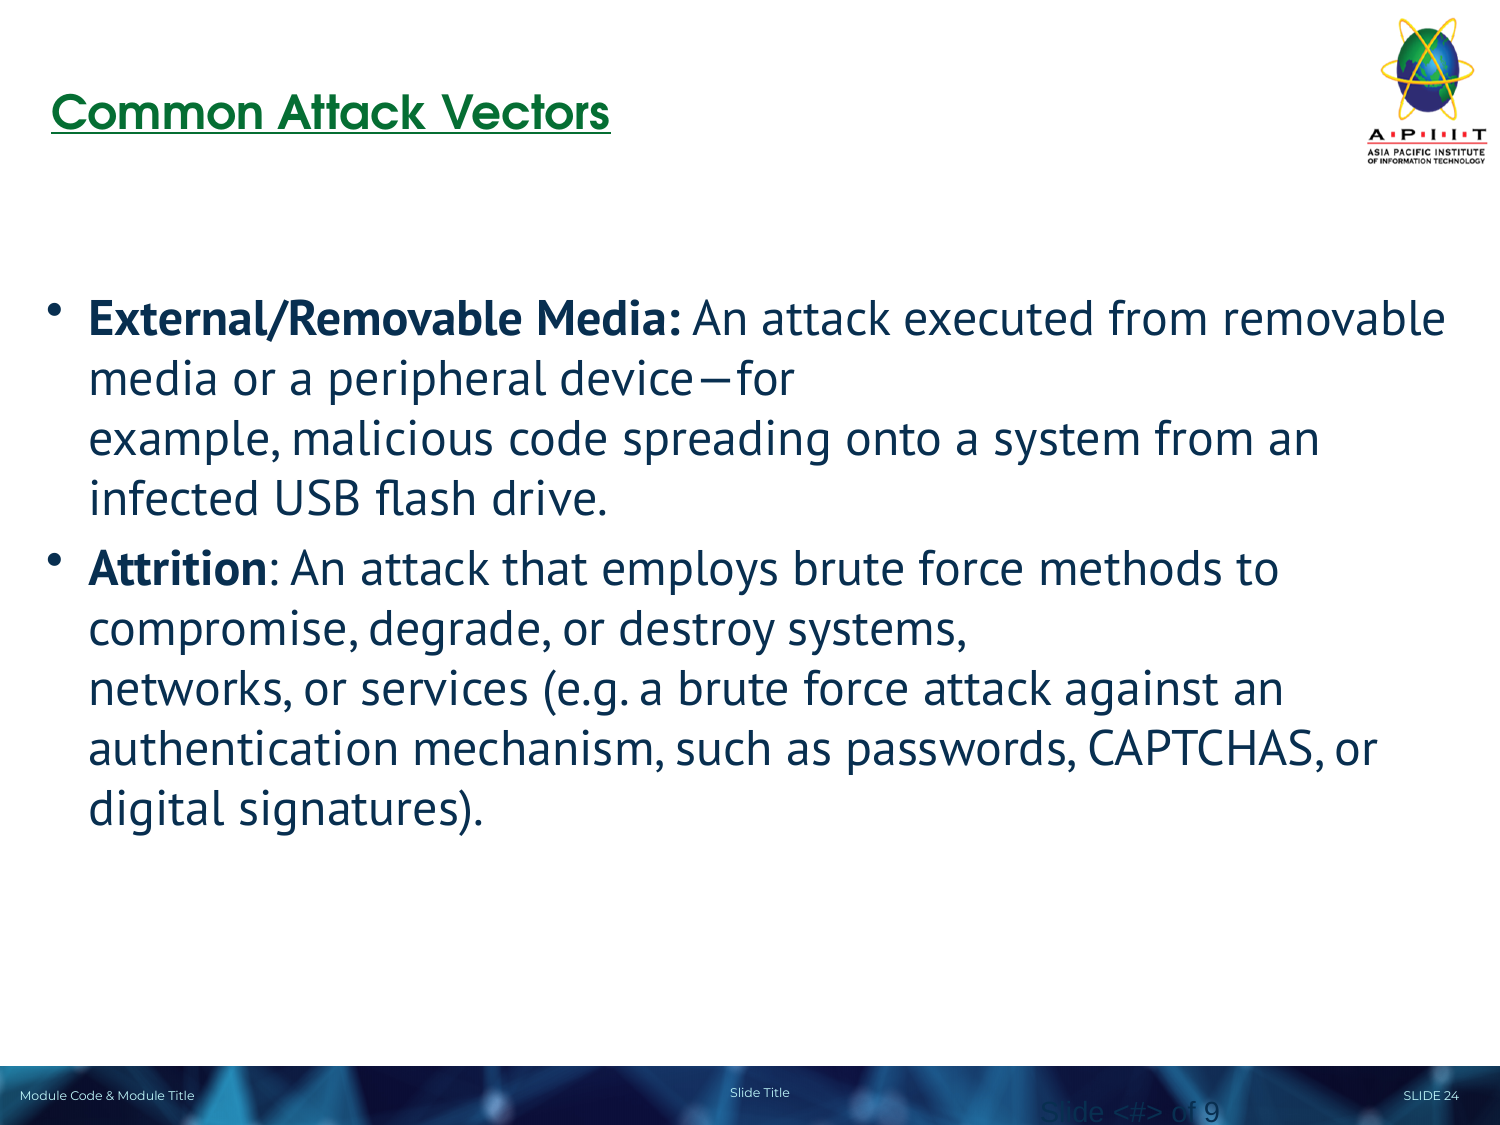

# Common Attack Vectors
External/Removable Media: An attack executed from removable media or a peripheral device—for
example, malicious code spreading onto a system from an infected USB flash drive.
Attrition: An attack that employs brute force methods to compromise, degrade, or destroy systems,
networks, or services (e.g. a brute force attack against an authentication mechanism, such as passwords, CAPTCHAS, or digital signatures).
Slide <#> of 9